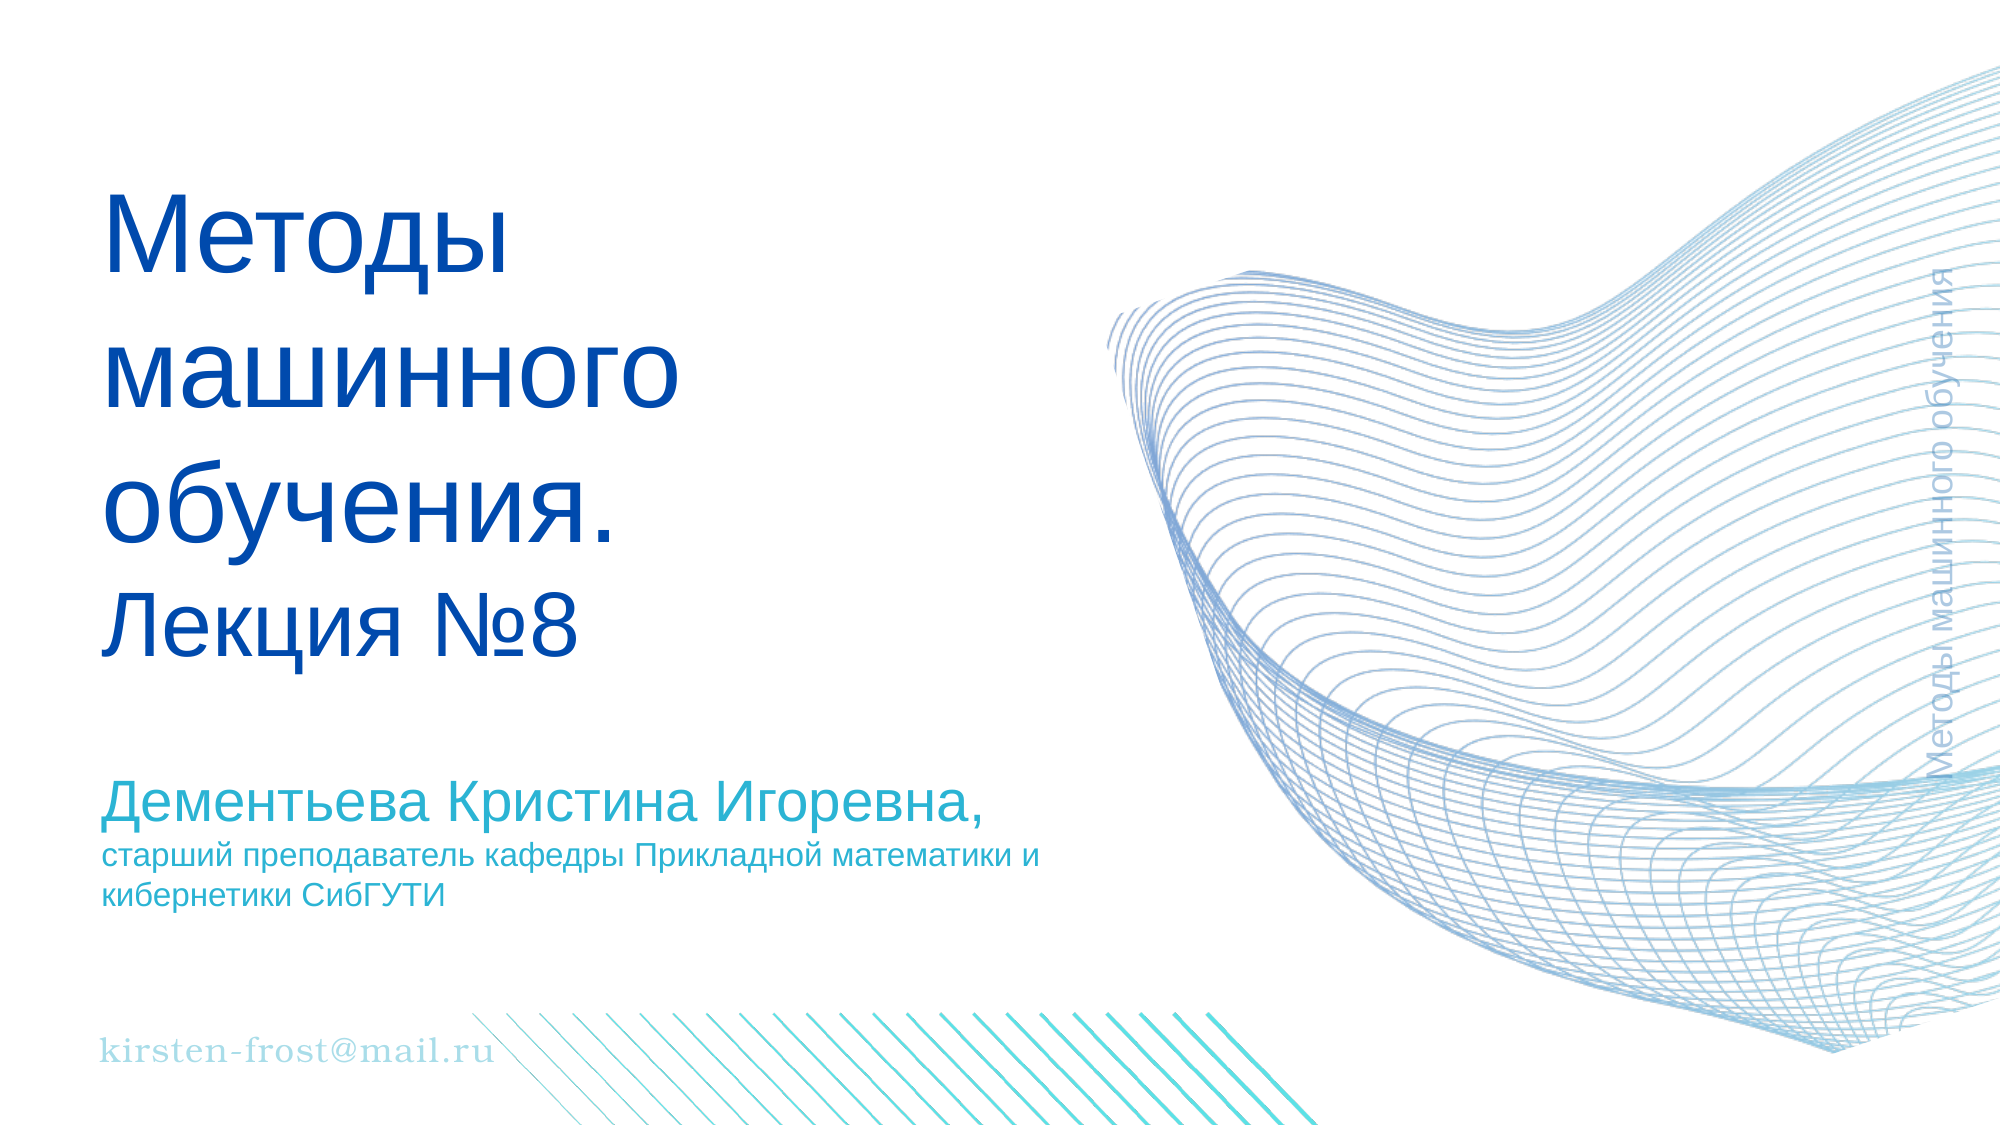

Методы машинного обучения.
Лекция №8
Методы машинного обучения
Дементьева Кристина Игоревна,
старший преподаватель кафедры Прикладной математики и кибернетики СибГУТИ

kirsten-frost@mail.ru